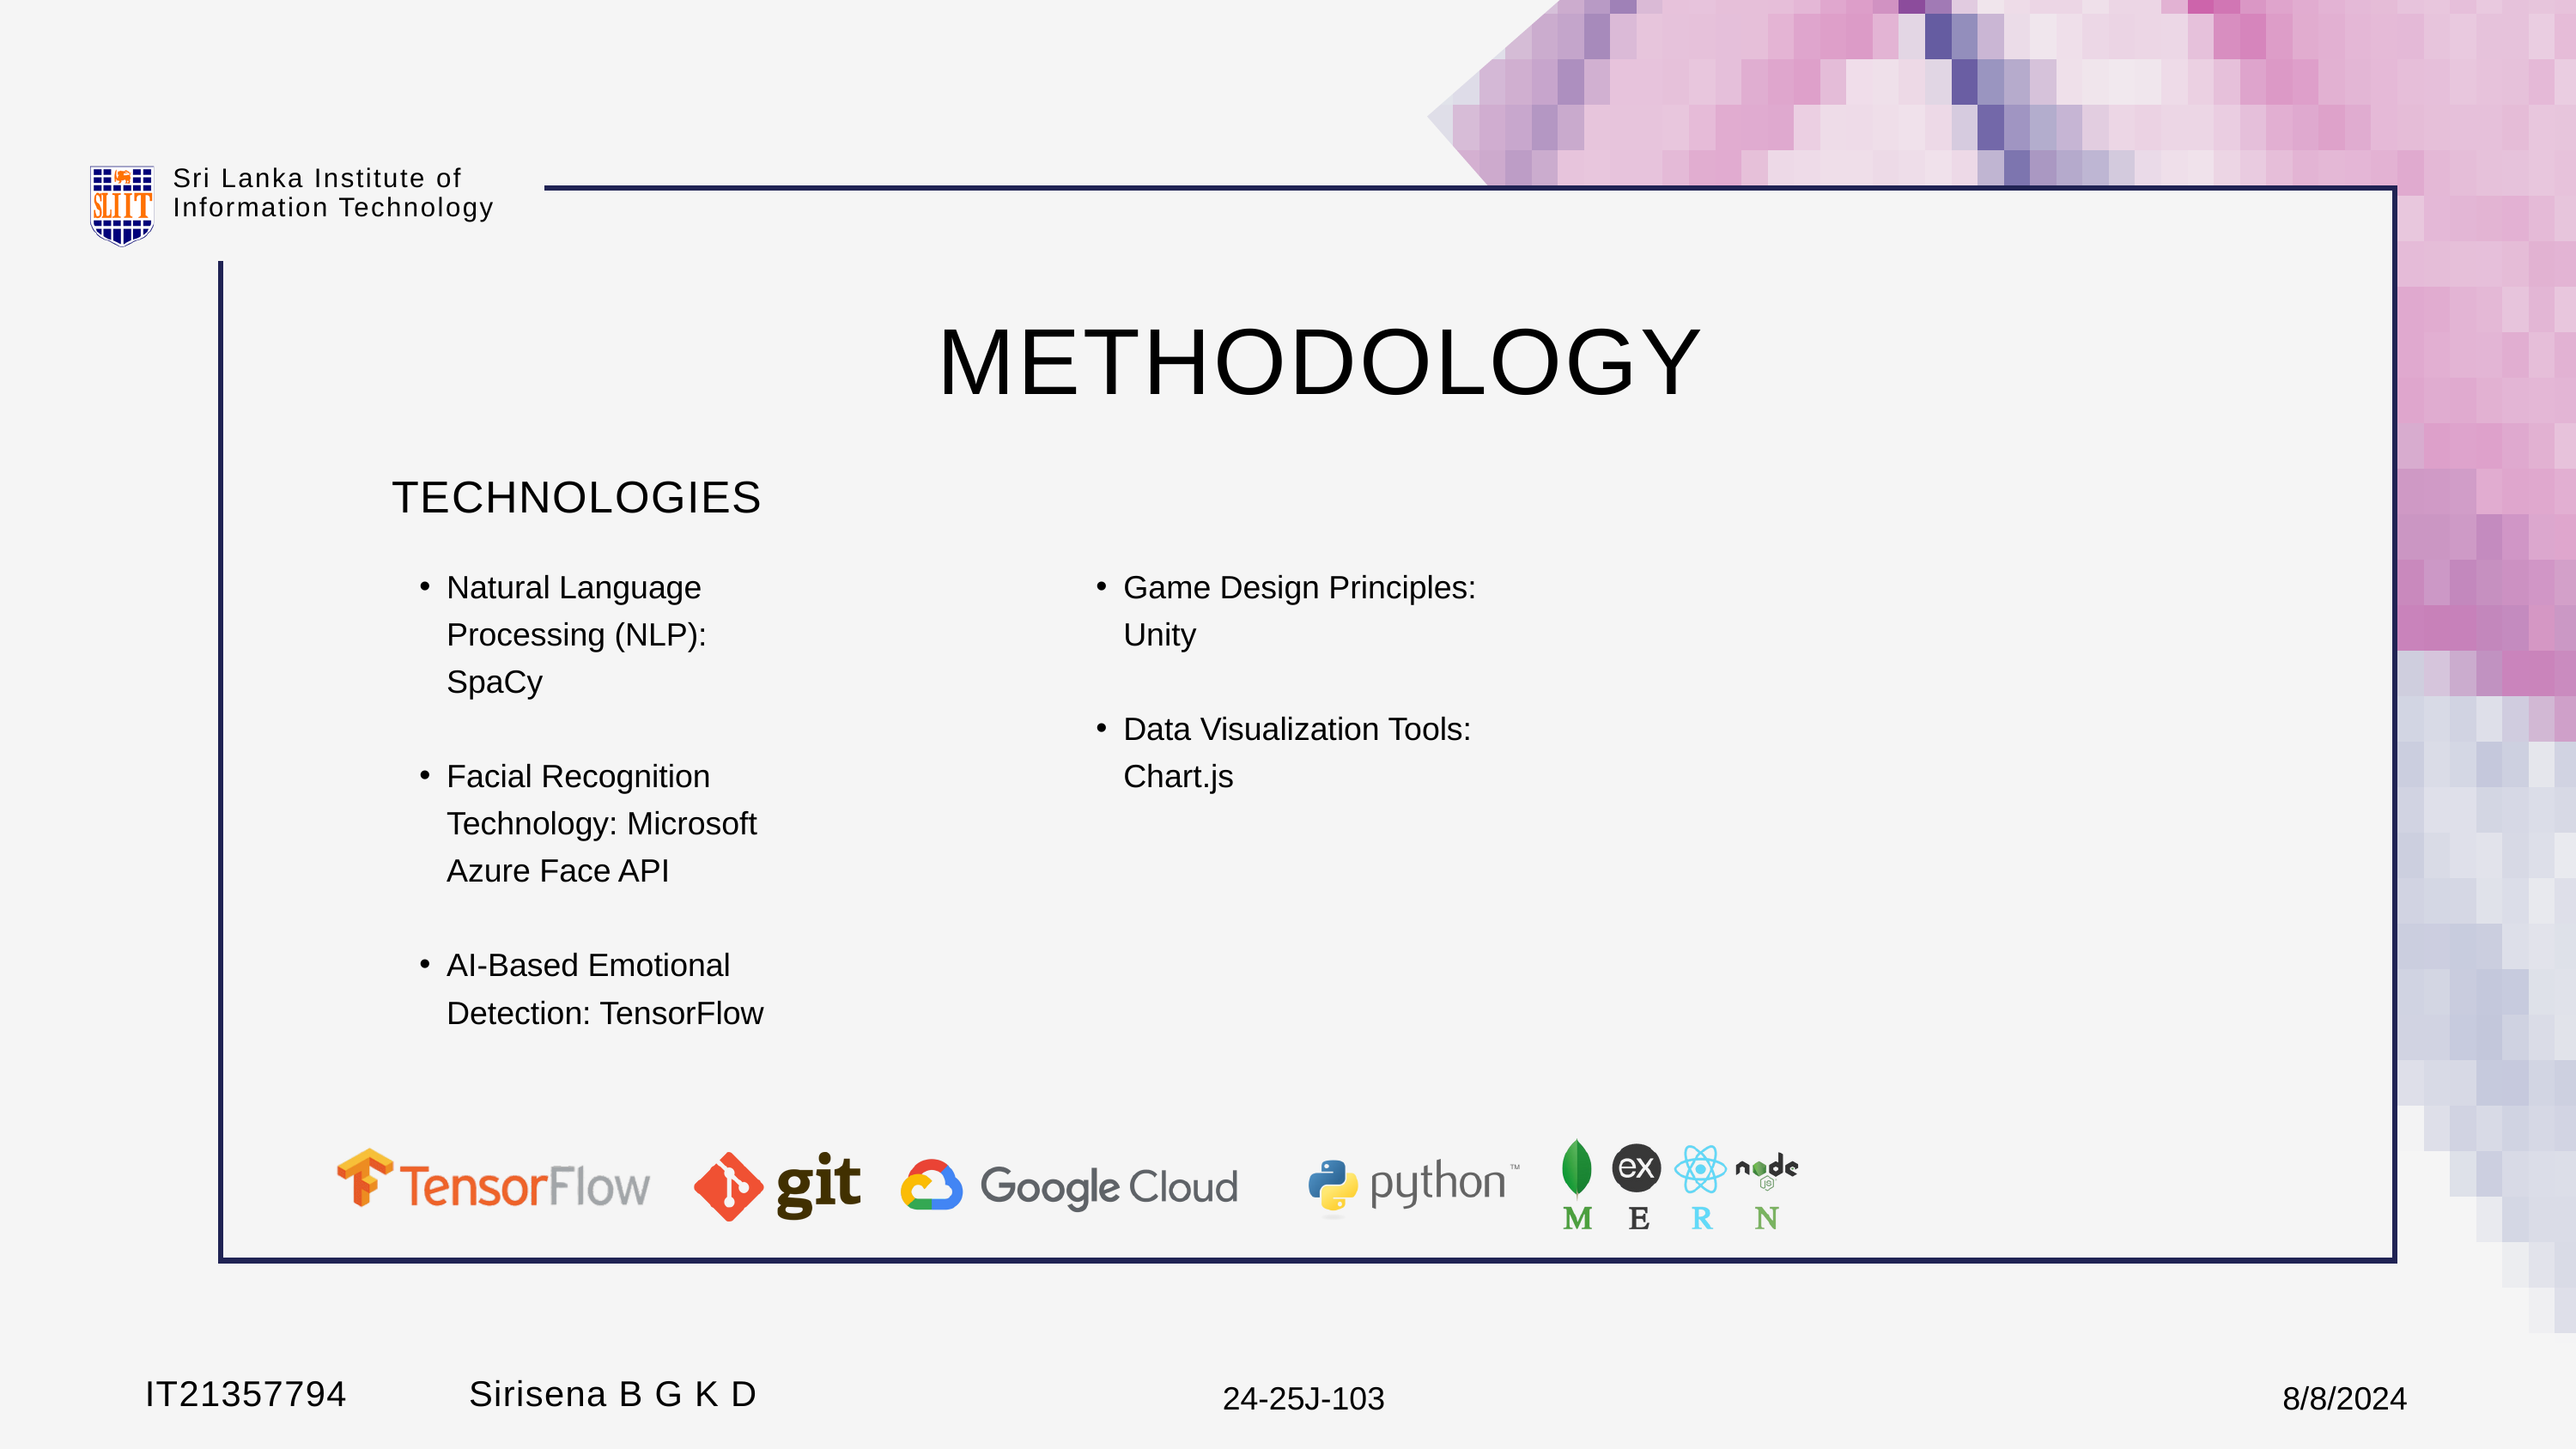

Sri Lanka Institute of Information Technology

METHODOLOGY
TECHNOLOGIES
Natural Language Processing (NLP): SpaCy

Facial Recognition Technology: Microsoft Azure Face API

AI-Based Emotional Detection: TensorFlow
Game Design Principles: Unity

Data Visualization Tools: Chart.js

24-25J-103
8/8/2024
IT21357794           Sirisena B G K D